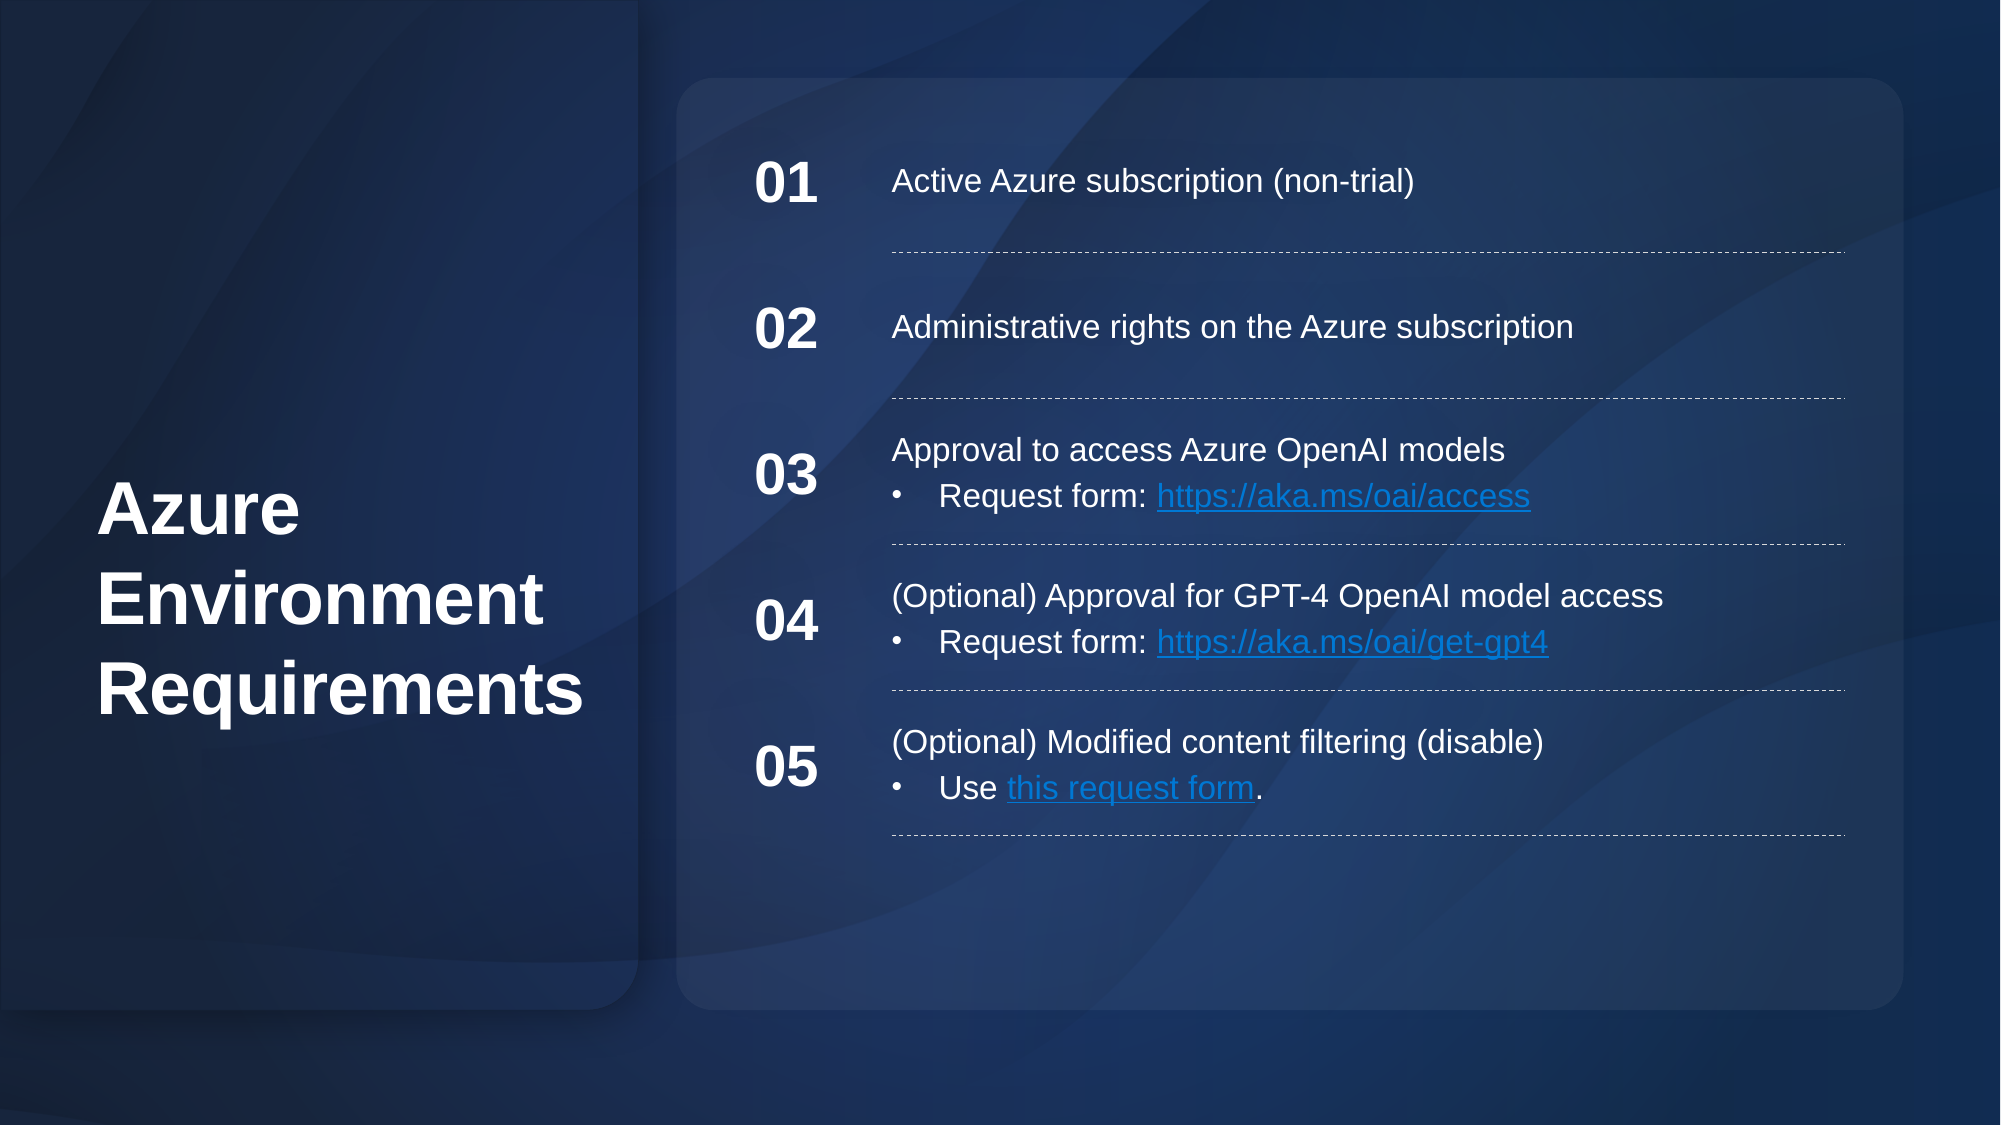

01
Active Azure subscription (non-trial)
02
Administrative rights on the Azure subscription
03
Approval to access Azure OpenAI models
Request form: https://aka.ms/oai/access
Azure Environment Requirements
04
(Optional) Approval for GPT-4 OpenAI model access
Request form: https://aka.ms/oai/get-gpt4
05
(Optional) Modified content filtering (disable)
Use this request form.